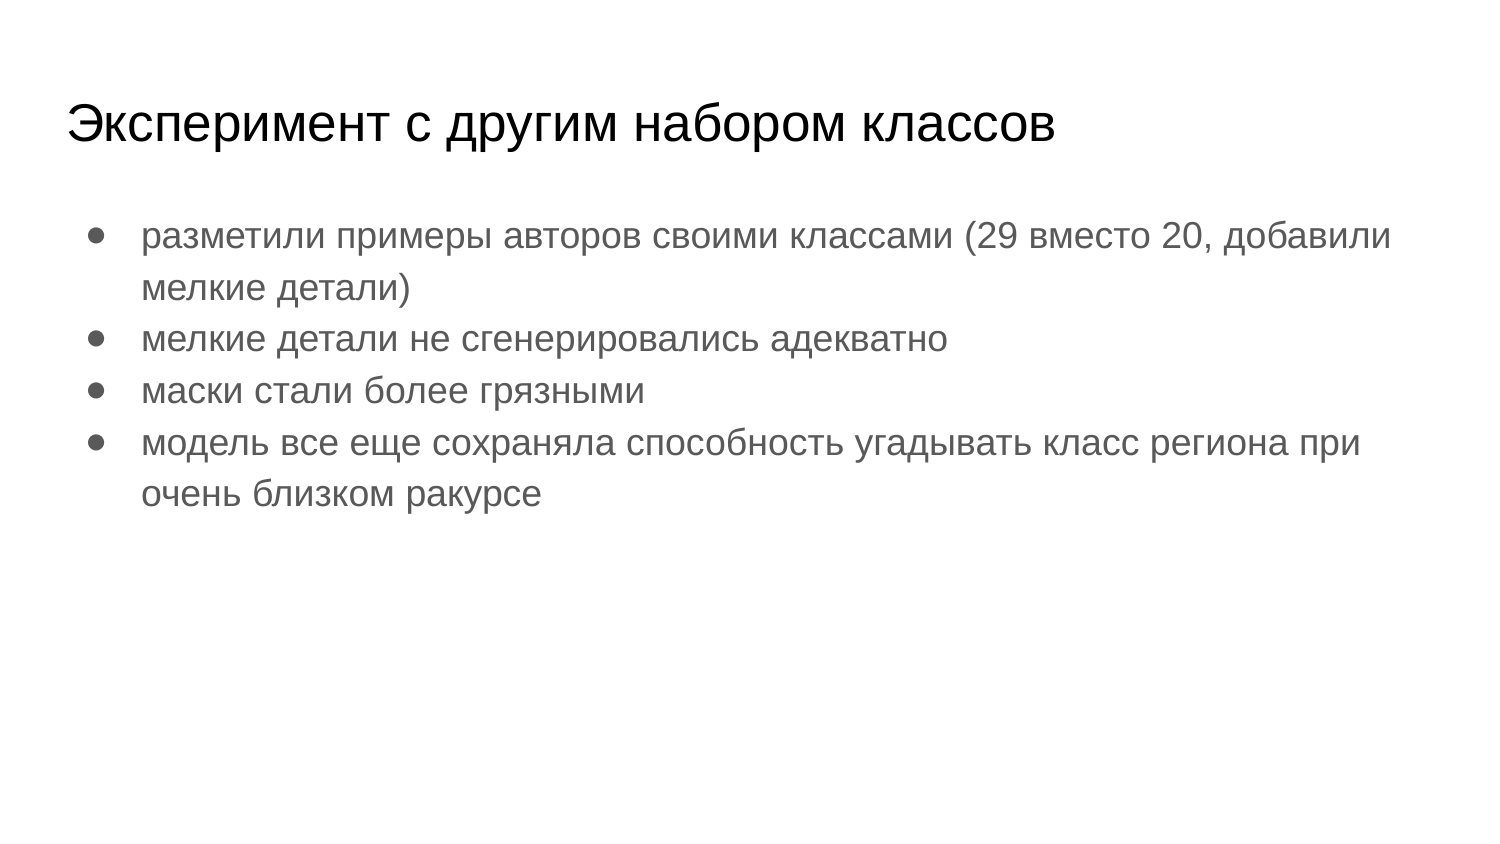

# Эксперимент с другим набором классов
разметили примеры авторов своими классами (29 вместо 20, добавили мелкие детали)
мелкие детали не сгенерировались адекватно
маски стали более грязными
модель все еще сохраняла способность угадывать класс региона при очень близком ракурсе